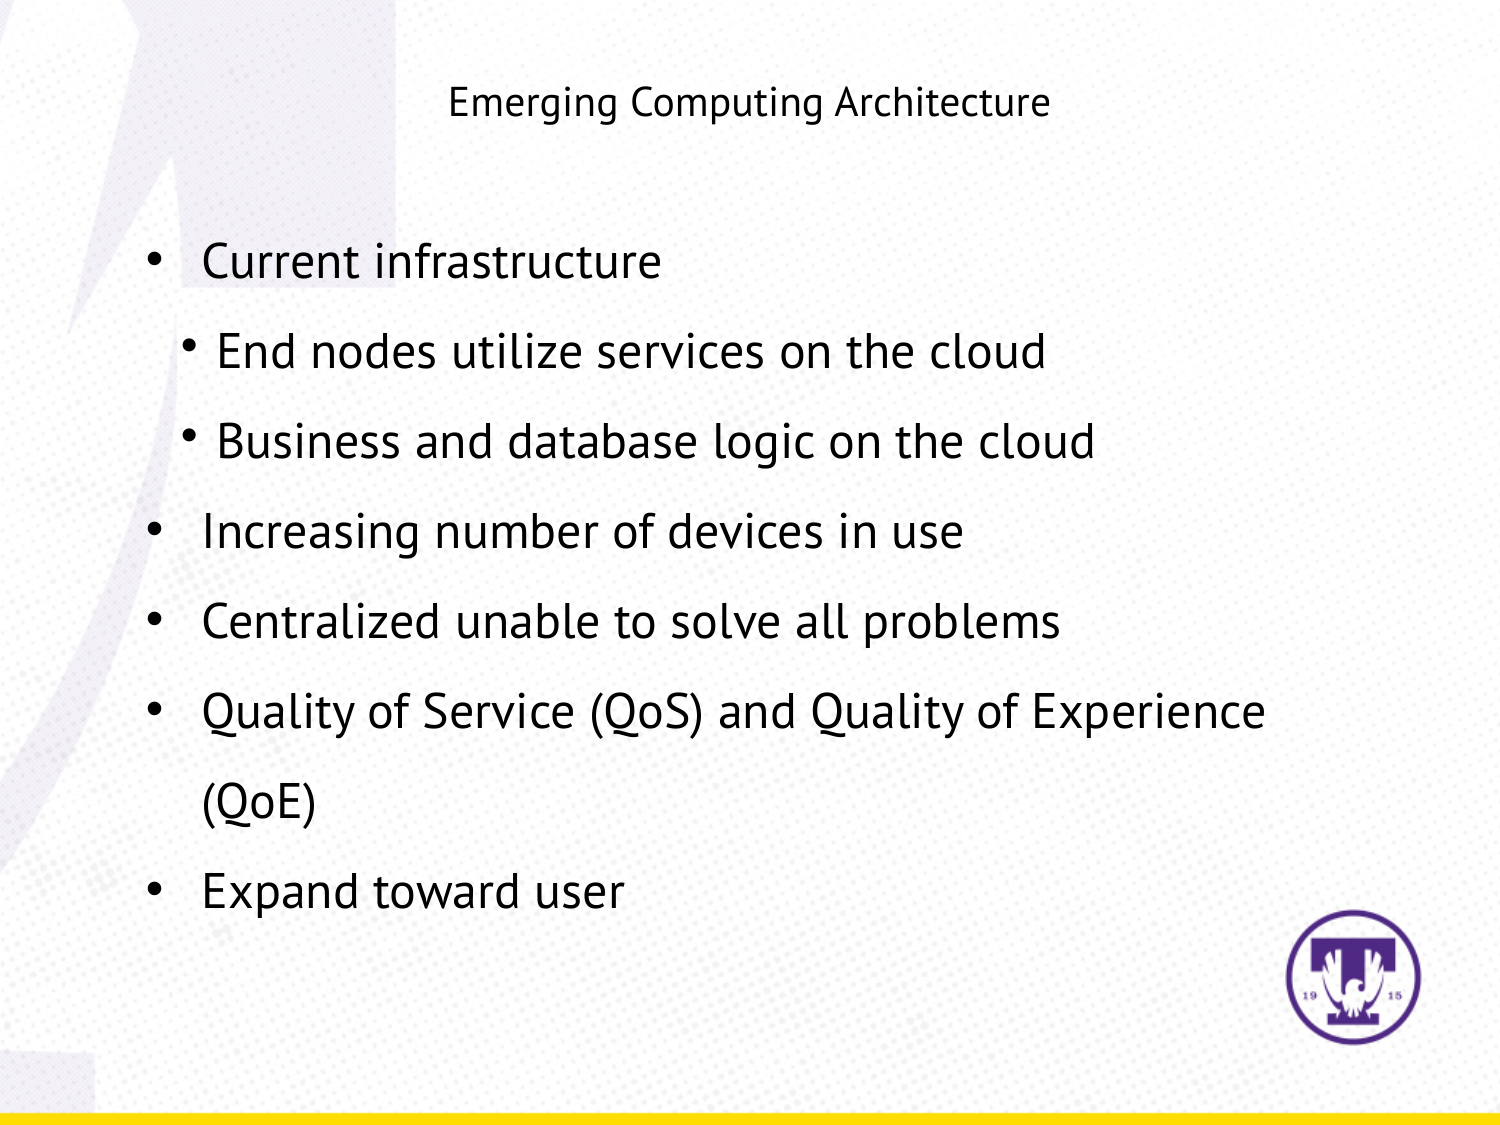

Emerging Computing Architecture
Current infrastructure
End nodes utilize services on the cloud
Business and database logic on the cloud
Increasing number of devices in use
Centralized unable to solve all problems
Quality of Service (QoS) and Quality of Experience (QoE)
Expand toward user